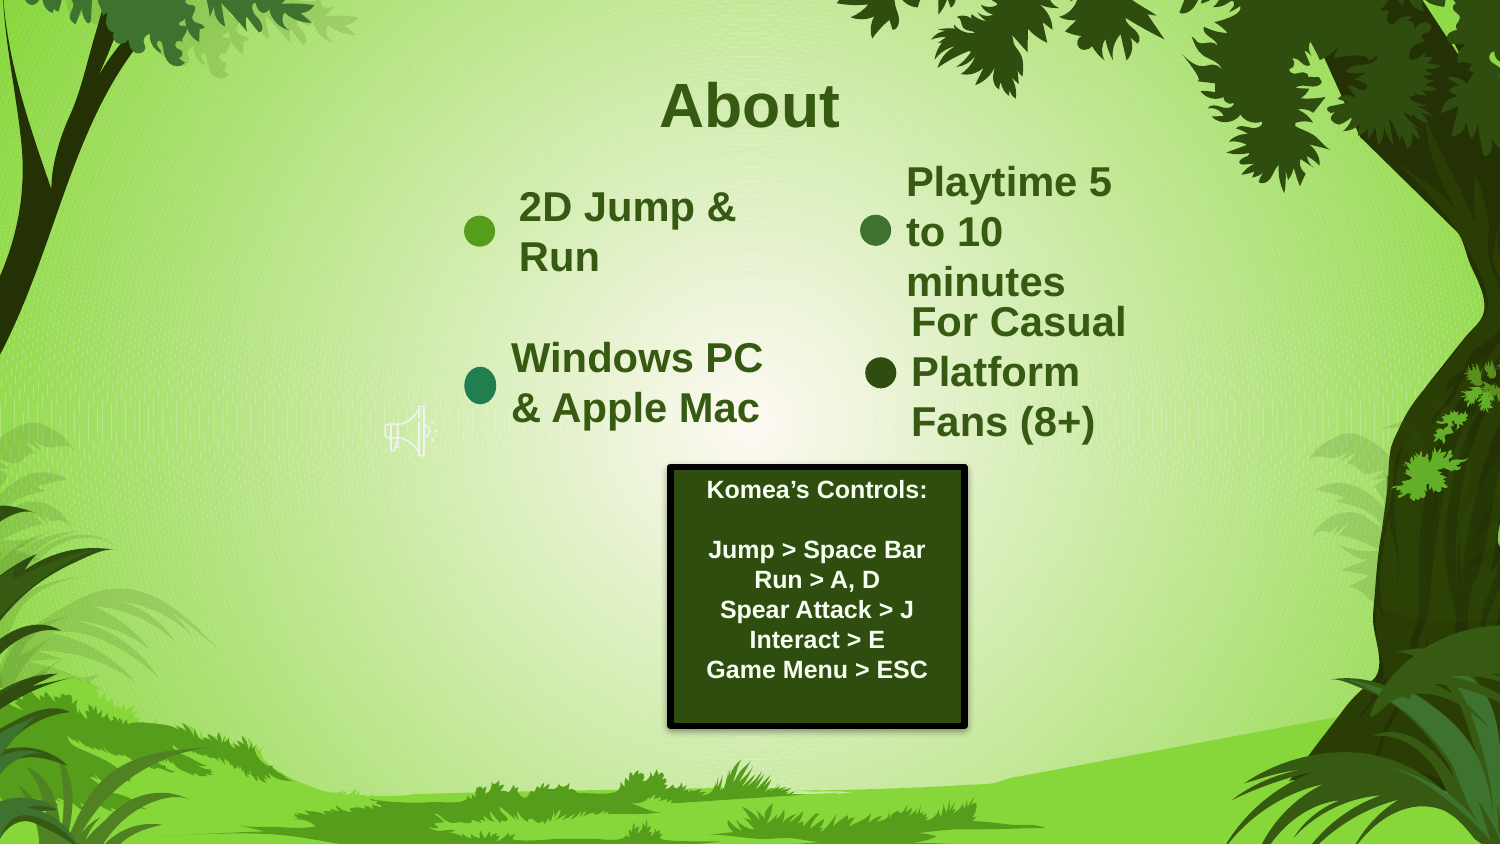

# About
2D Jump & Run

Playtime 5 to 10 minutes

For Casual Platform Fans (8+)

Windows PC & Apple Mac

Komea’s Controls:

Jump > Space Bar
Run > A, D
Spear Attack > J
Interact > E
Game Menu > ESC